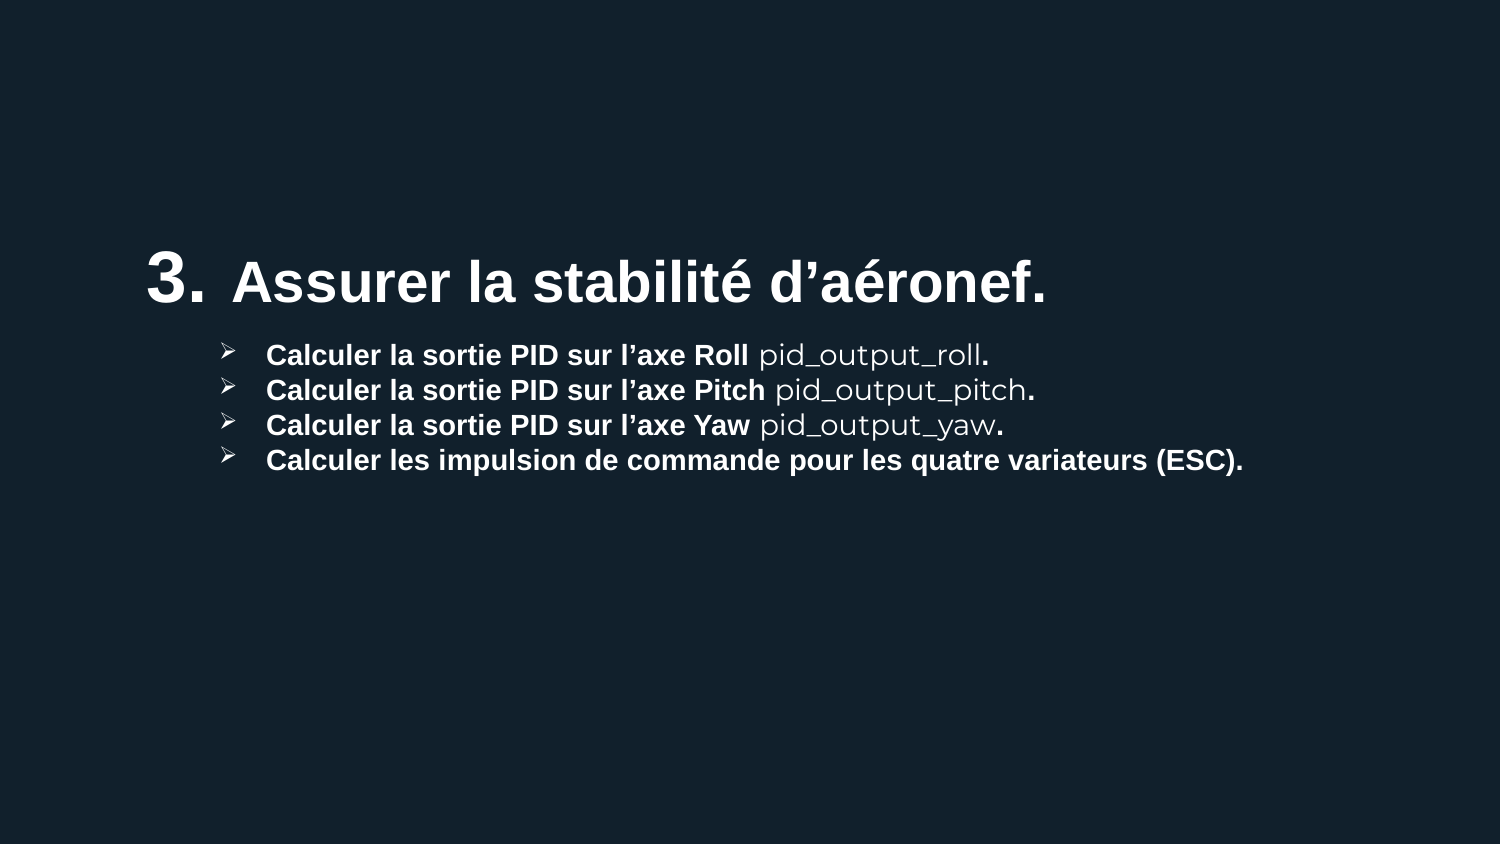

Assurer la stabilité d’aéronef.
Calculer la sortie PID sur l’axe Roll pid_output_roll.
Calculer la sortie PID sur l’axe Pitch pid_output_pitch.
Calculer la sortie PID sur l’axe Yaw pid_output_yaw.
Calculer les impulsion de commande pour les quatre variateurs (ESC).